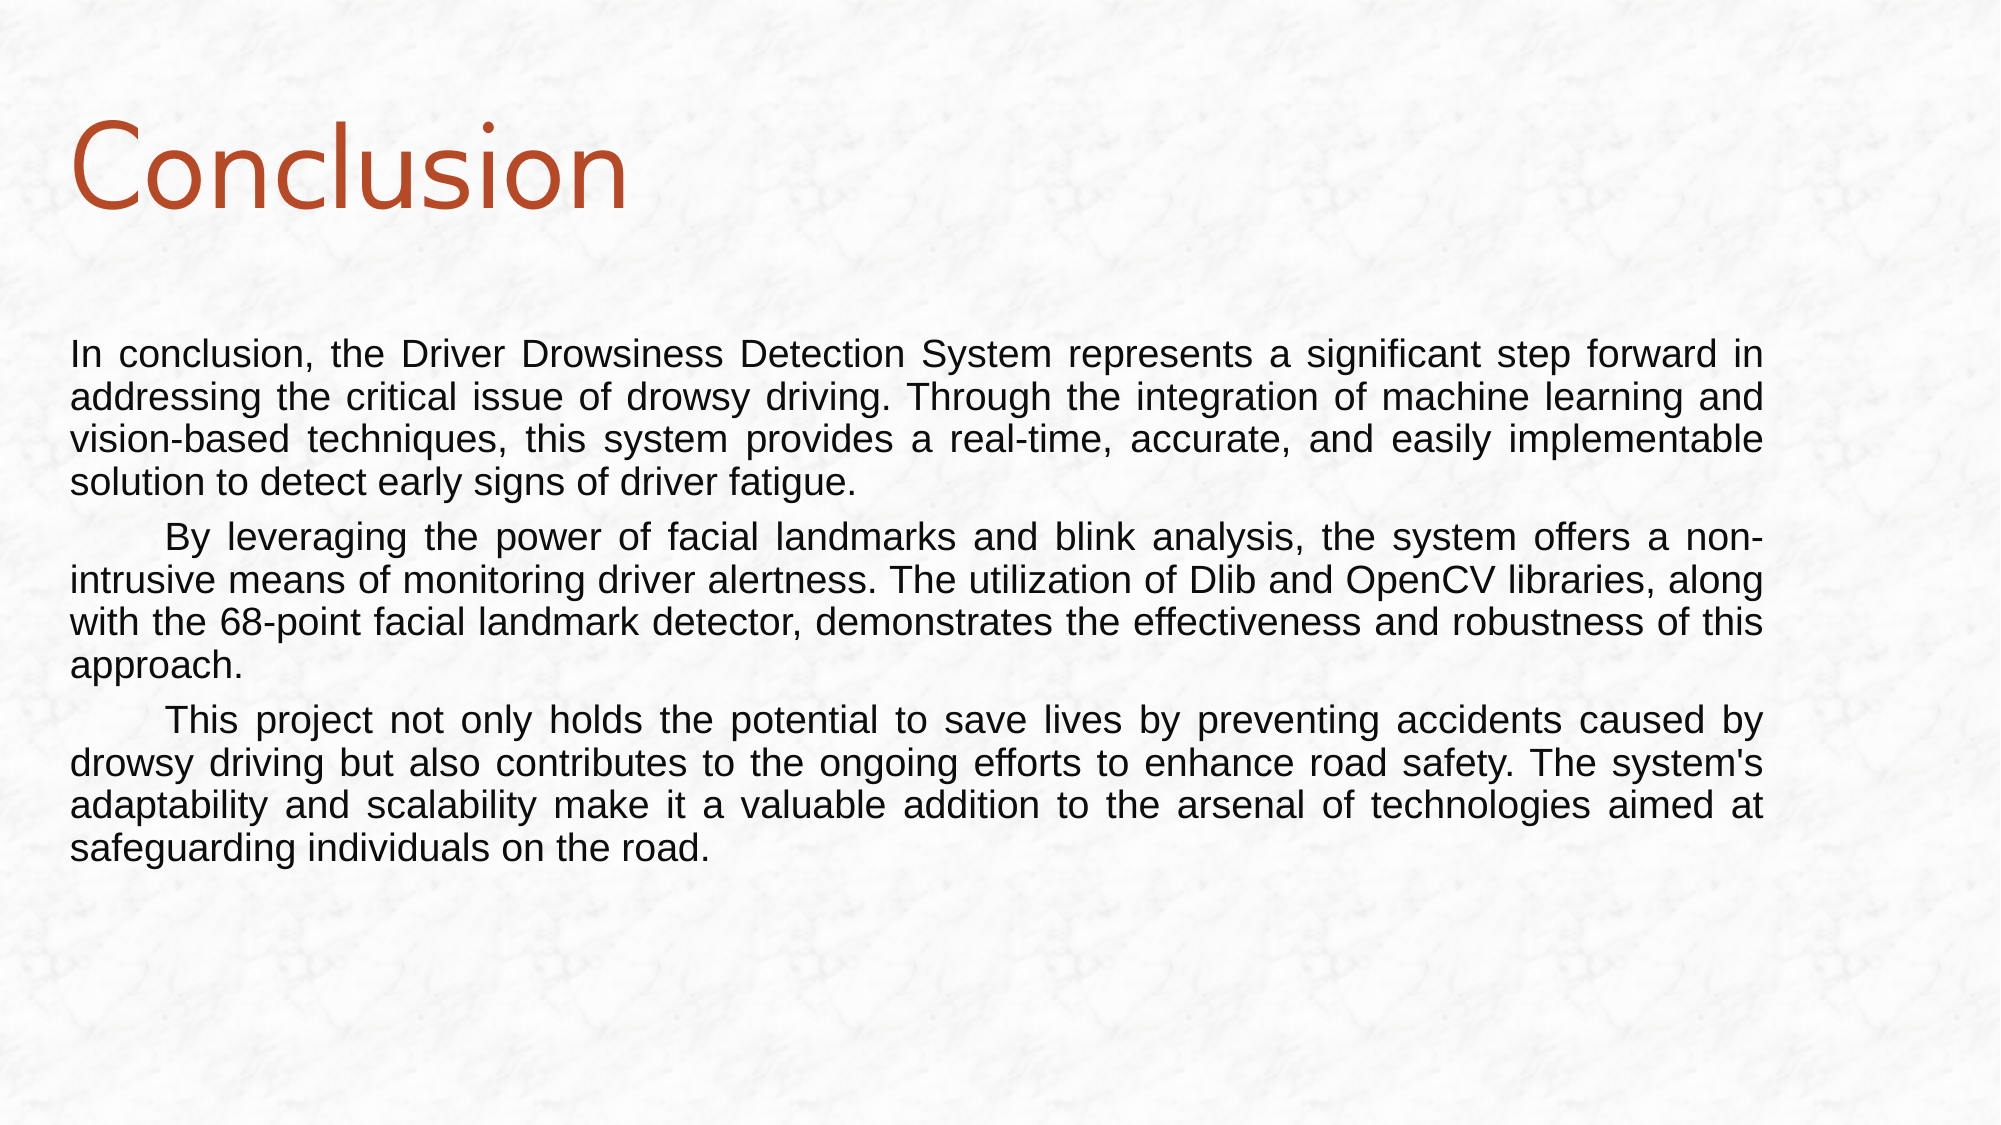

# Conclusion
In conclusion, the Driver Drowsiness Detection System represents a significant step forward in addressing the critical issue of drowsy driving. Through the integration of machine learning and vision-based techniques, this system provides a real-time, accurate, and easily implementable solution to detect early signs of driver fatigue.
	By leveraging the power of facial landmarks and blink analysis, the system offers a non-intrusive means of monitoring driver alertness. The utilization of Dlib and OpenCV libraries, along with the 68-point facial landmark detector, demonstrates the effectiveness and robustness of this approach.
	This project not only holds the potential to save lives by preventing accidents caused by drowsy driving but also contributes to the ongoing efforts to enhance road safety. The system's adaptability and scalability make it a valuable addition to the arsenal of technologies aimed at safeguarding individuals on the road.